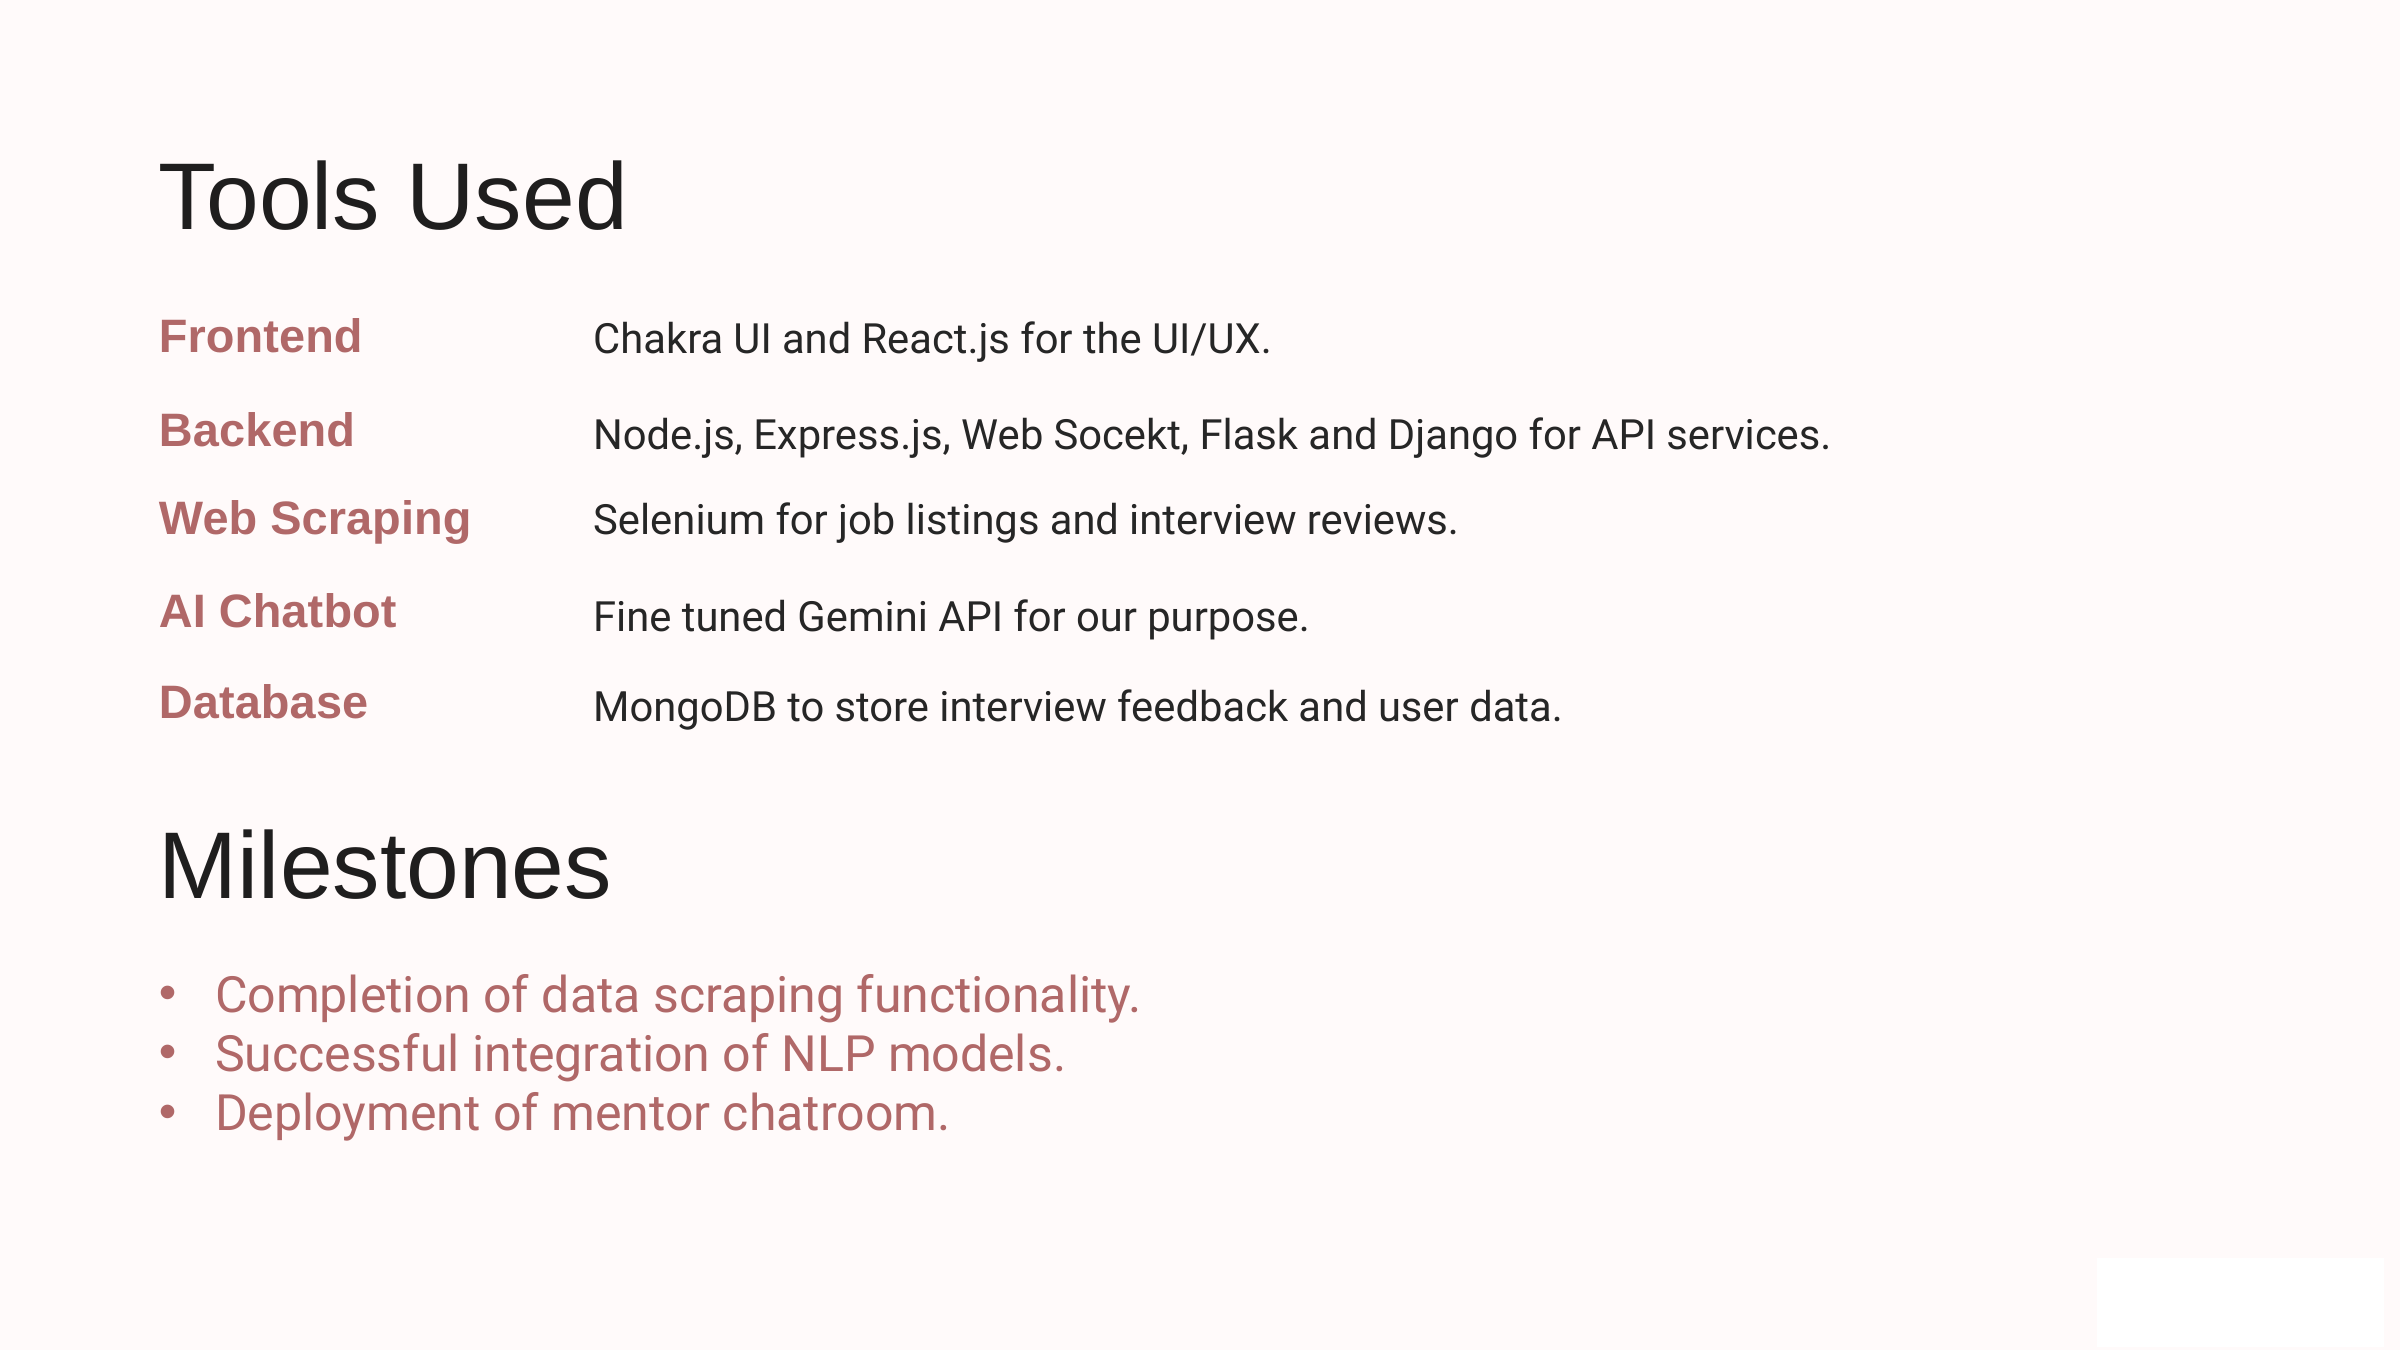

Tools Used
Chakra UI and React.js for the UI/UX.
Frontend
Node.js, Express.js, Web Socekt, Flask and Django for API services.
Backend
Selenium for job listings and interview reviews.
Web Scraping
Fine tuned Gemini API for our purpose.
AI Chatbot
MongoDB to store interview feedback and user data.
Database
Milestones
Completion of data scraping functionality.
Successful integration of NLP models.
Deployment of mentor chatroom.